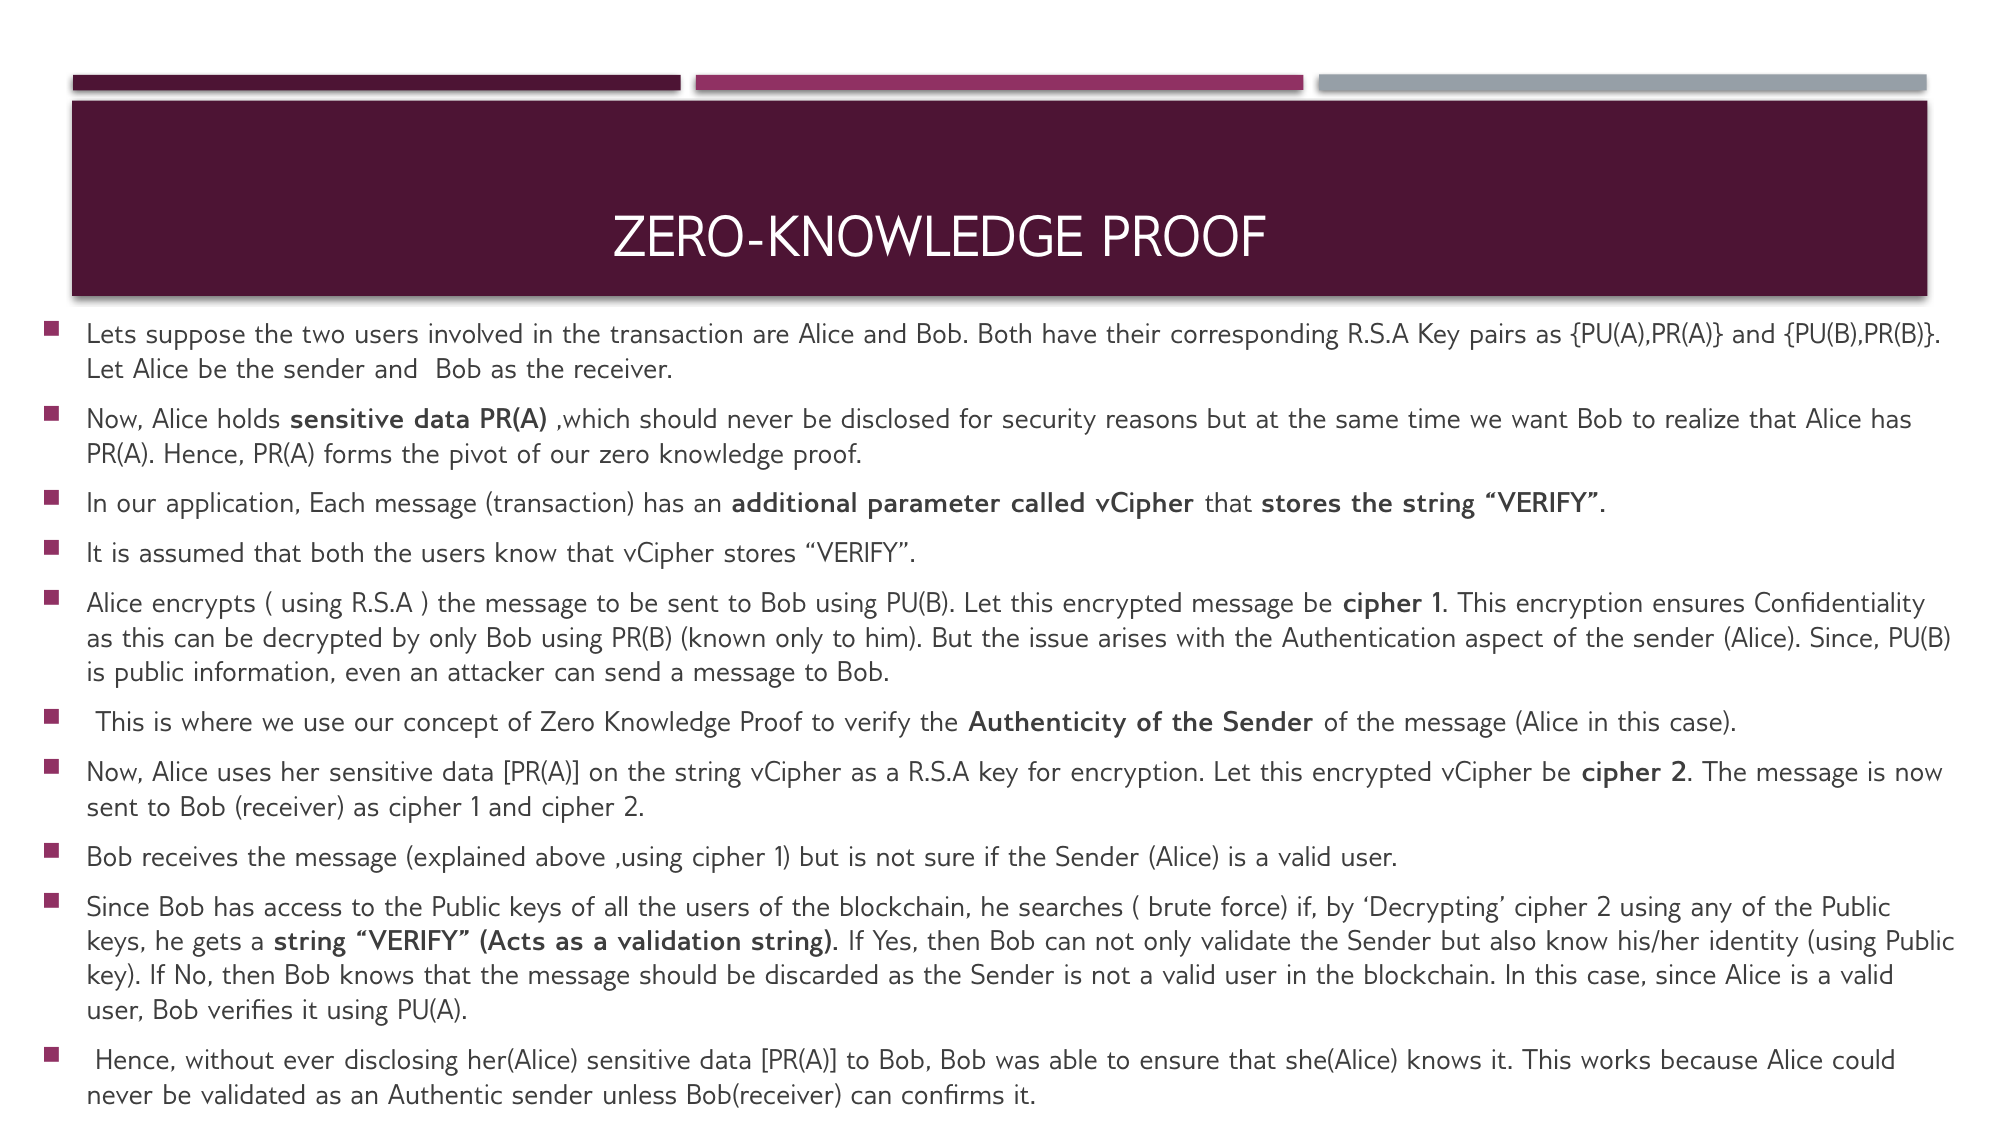

# Zero-knowledge proof
Lets suppose the two users involved in the transaction are Alice and Bob. Both have their corresponding R.S.A Key pairs as {PU(A),PR(A)} and {PU(B),PR(B)}. Let Alice be the sender and  Bob as the receiver.
Now, Alice holds sensitive data PR(A) ,which should never be disclosed for security reasons but at the same time we want Bob to realize that Alice has PR(A). Hence, PR(A) forms the pivot of our zero knowledge proof.
In our application, Each message (transaction) has an additional parameter called vCipher that stores the string “VERIFY”.
It is assumed that both the users know that vCipher stores “VERIFY”.
Alice encrypts ( using R.S.A ) the message to be sent to Bob using PU(B). Let this encrypted message be cipher 1. This encryption ensures Confidentiality as this can be decrypted by only Bob using PR(B) (known only to him). But the issue arises with the Authentication aspect of the sender (Alice). Since, PU(B) is public information, even an attacker can send a message to Bob.
 This is where we use our concept of Zero Knowledge Proof to verify the Authenticity of the Sender of the message (Alice in this case).
Now, Alice uses her sensitive data [PR(A)] on the string vCipher as a R.S.A key for encryption. Let this encrypted vCipher be cipher 2. The message is now sent to Bob (receiver) as cipher 1 and cipher 2.
Bob receives the message (explained above ,using cipher 1) but is not sure if the Sender (Alice) is a valid user.
Since Bob has access to the Public keys of all the users of the blockchain, he searches ( brute force) if, by ‘Decrypting’ cipher 2 using any of the Public keys, he gets a string “VERIFY” (Acts as a validation string). If Yes, then Bob can not only validate the Sender but also know his/her identity (using Public key). If No, then Bob knows that the message should be discarded as the Sender is not a valid user in the blockchain. In this case, since Alice is a valid user, Bob verifies it using PU(A).
 Hence, without ever disclosing her(Alice) sensitive data [PR(A)] to Bob, Bob was able to ensure that she(Alice) knows it. This works because Alice could never be validated as an Authentic sender unless Bob(receiver) can confirms it.